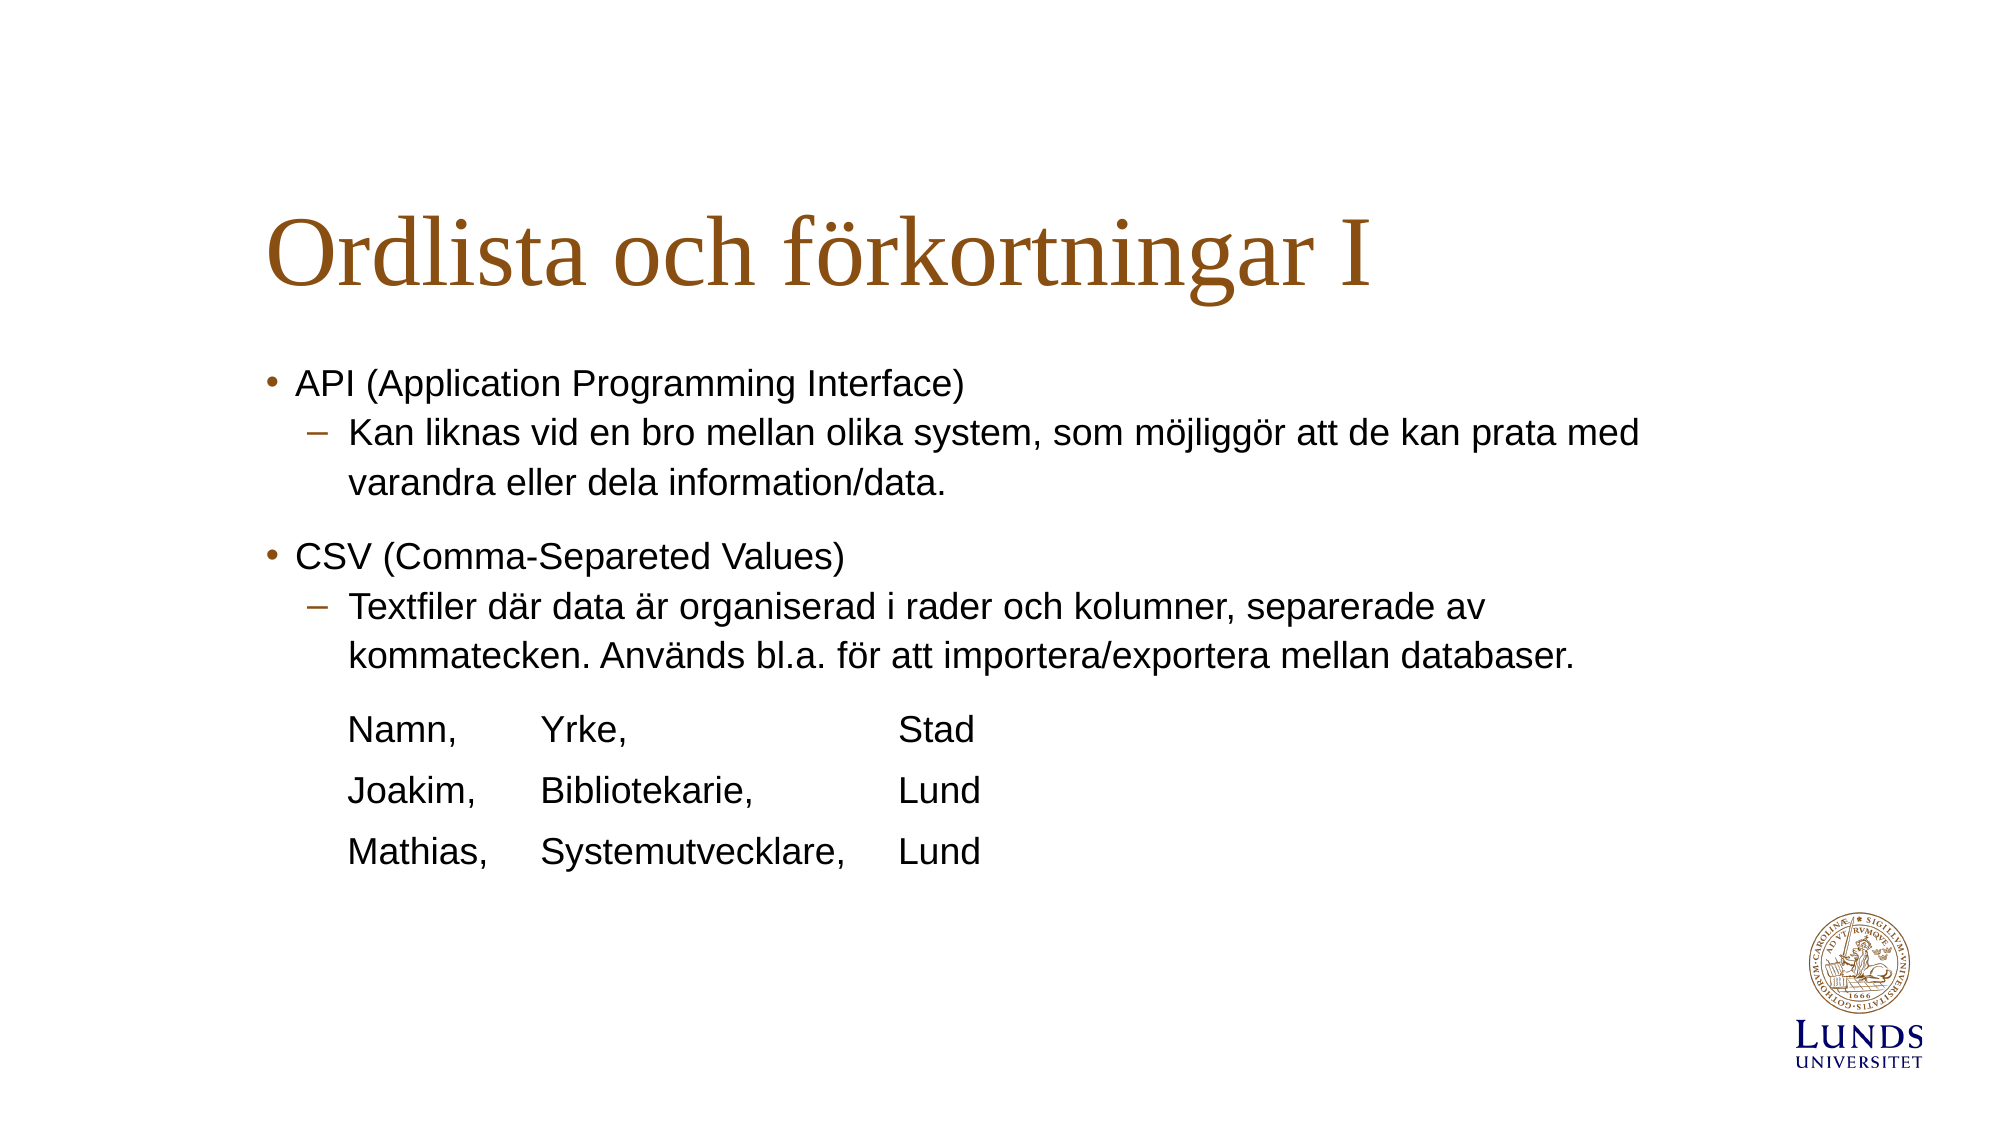

# Ordlista och förkortningar I
API (Application Programming Interface)
Kan liknas vid en bro mellan olika system, som möjliggör att de kan prata med varandra eller dela information/data.
CSV (Comma-Separeted Values)
Textfiler där data är organiserad i rader och kolumner, separerade av kommatecken. Används bl.a. för att importera/exportera mellan databaser.

| Namn, | Yrke, | Stad |
| --- | --- | --- |
| Joakim, | Bibliotekarie, | Lund |
| Mathias, | Systemutvecklare, | Lund |